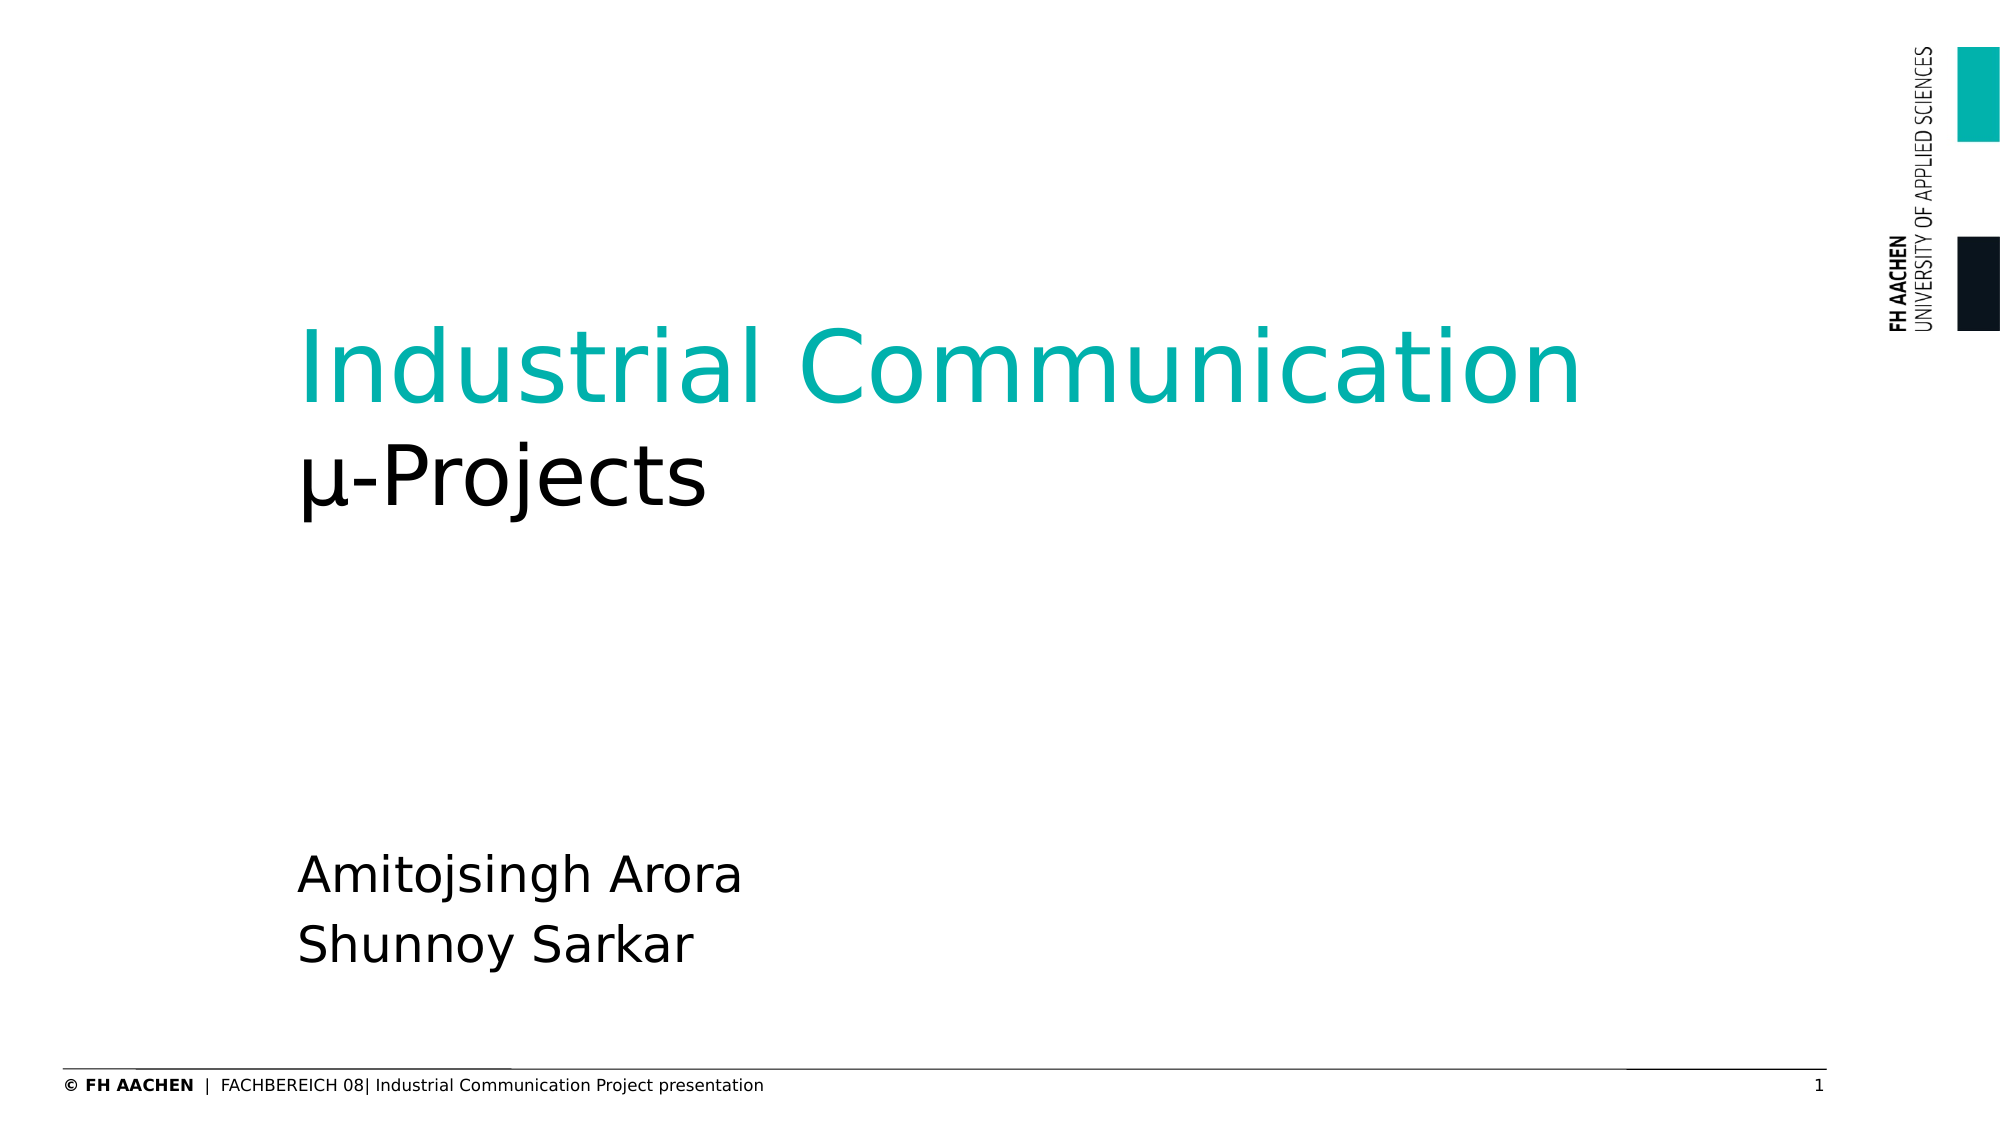

# Industrial Communication µ-Projects
Amitojsingh Arora
Shunnoy Sarkar

© FH AACHEN  |  FACHBEREICH 08| Industrial Communication Project presentation
1